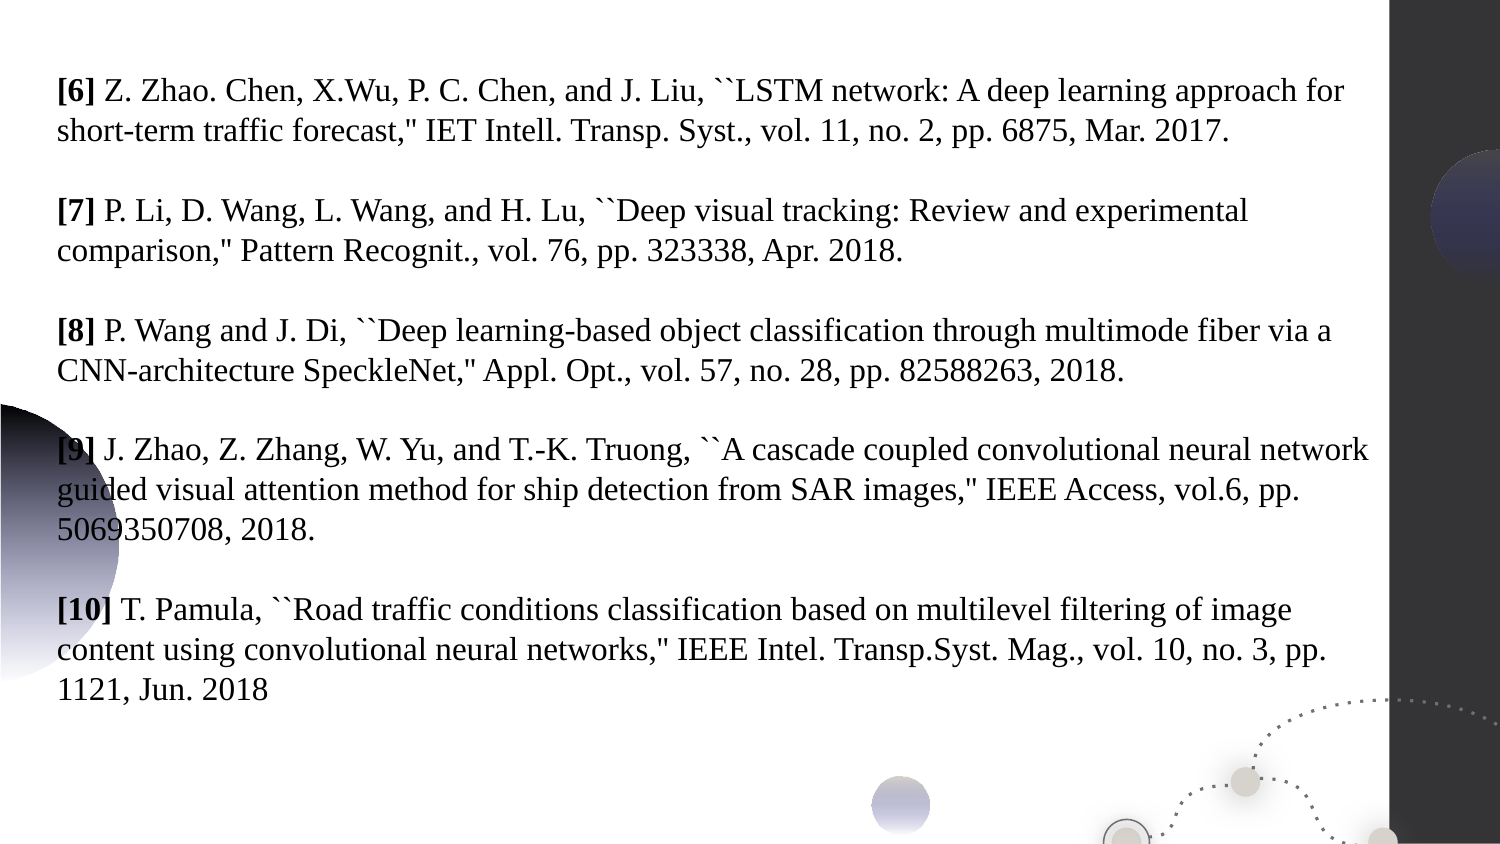

[6] Z. Zhao. Chen, X.Wu, P. C. Chen, and J. Liu, ``LSTM network: A deep learning approach for short-term traffic forecast,'' IET Intell. Transp. Syst., vol. 11, no. 2, pp. 6875, Mar. 2017.

[7] P. Li, D. Wang, L. Wang, and H. Lu, ``Deep visual tracking: Review and experimental comparison,'' Pattern Recognit., vol. 76, pp. 323338, Apr. 2018.

[8] P. Wang and J. Di, ``Deep learning-based object classification through multimode fiber via a CNN-architecture SpeckleNet,'' Appl. Opt., vol. 57, no. 28, pp. 82588263, 2018.

[9] J. Zhao, Z. Zhang, W. Yu, and T.-K. Truong, ``A cascade coupled convolutional neural network guided visual attention method for ship detection from SAR images,'' IEEE Access, vol.6, pp. 5069350708, 2018.

[10] T. Pamula, ``Road traffic conditions classification based on multilevel filtering of image content using convolutional neural networks,'' IEEE Intel. Transp.Syst. Mag., vol. 10, no. 3, pp. 1121, Jun. 2018